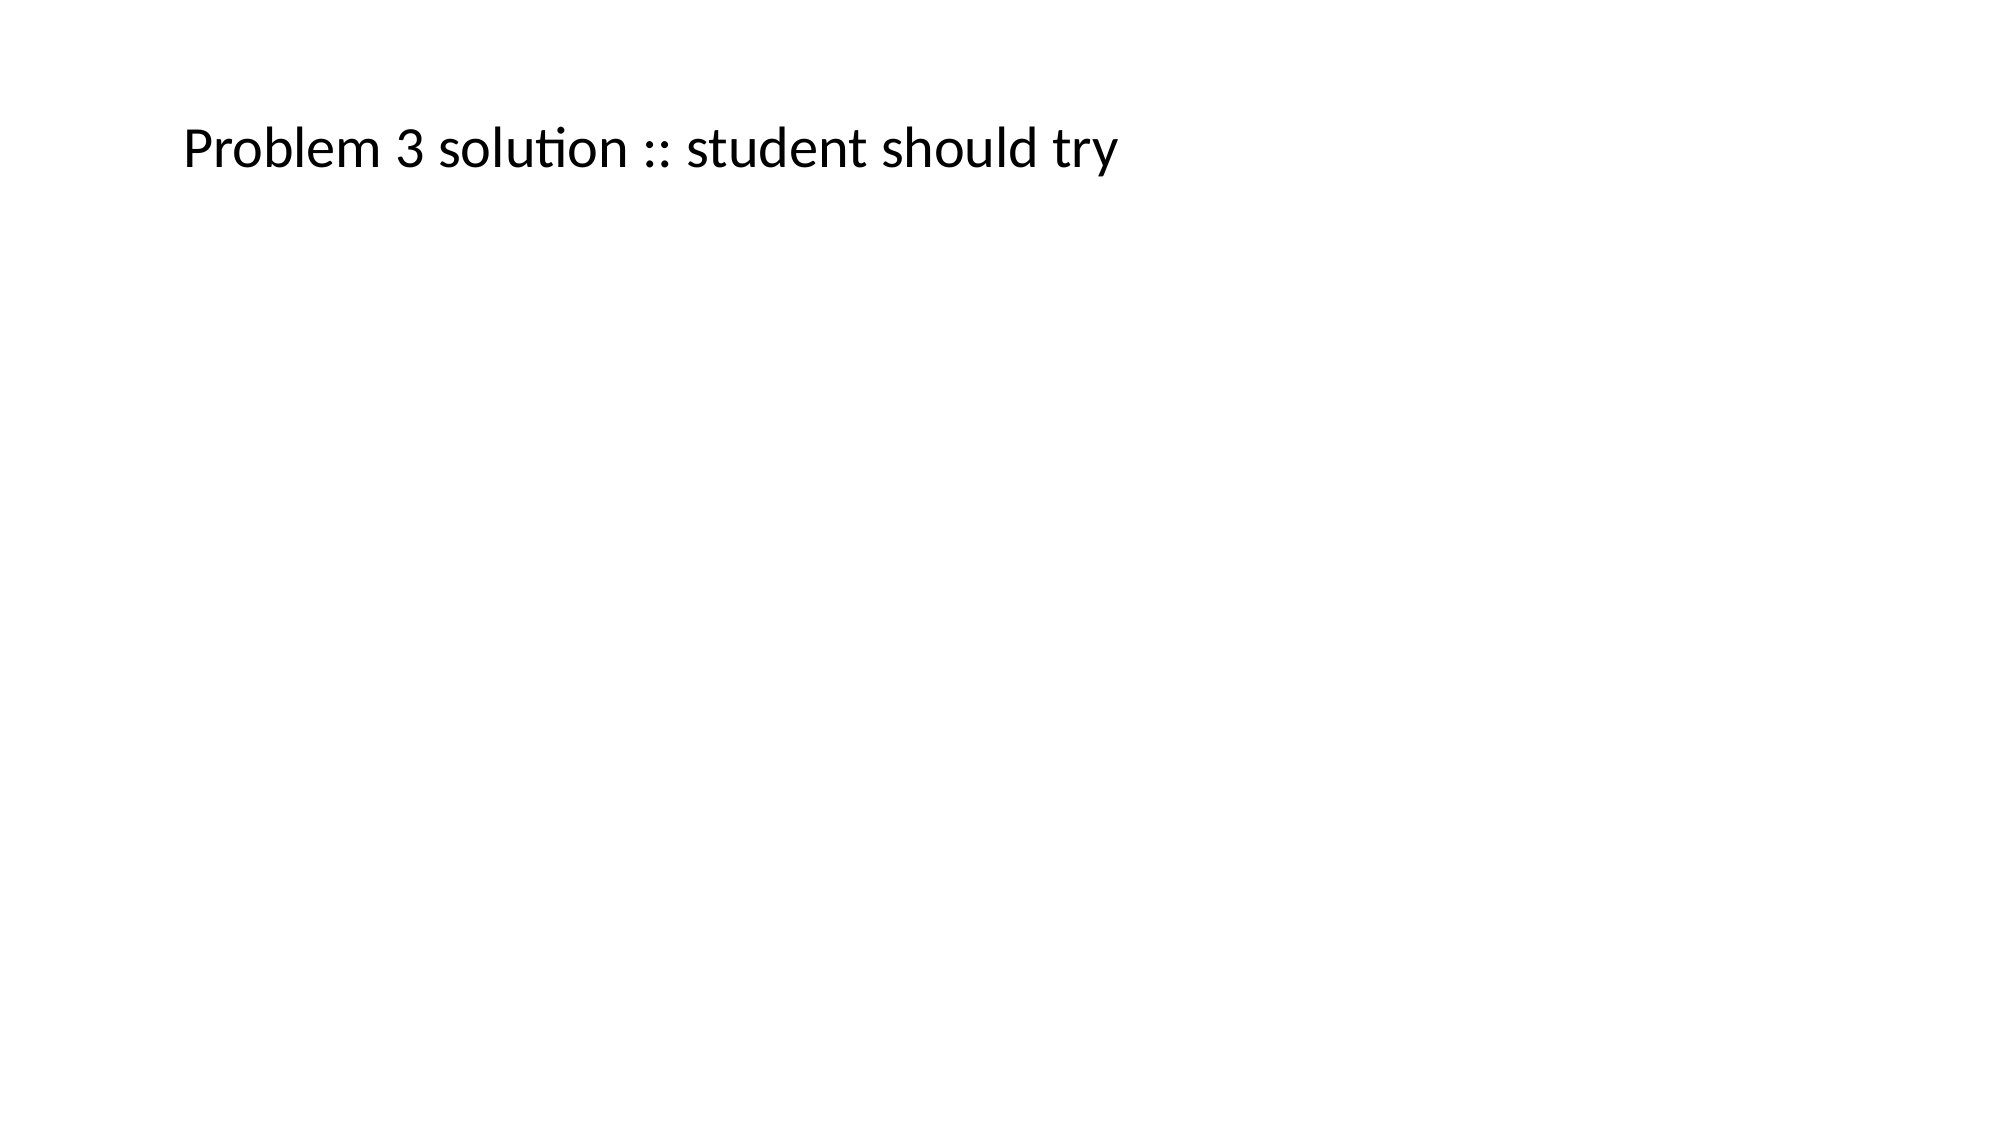

Problem 3 solution :: student should try